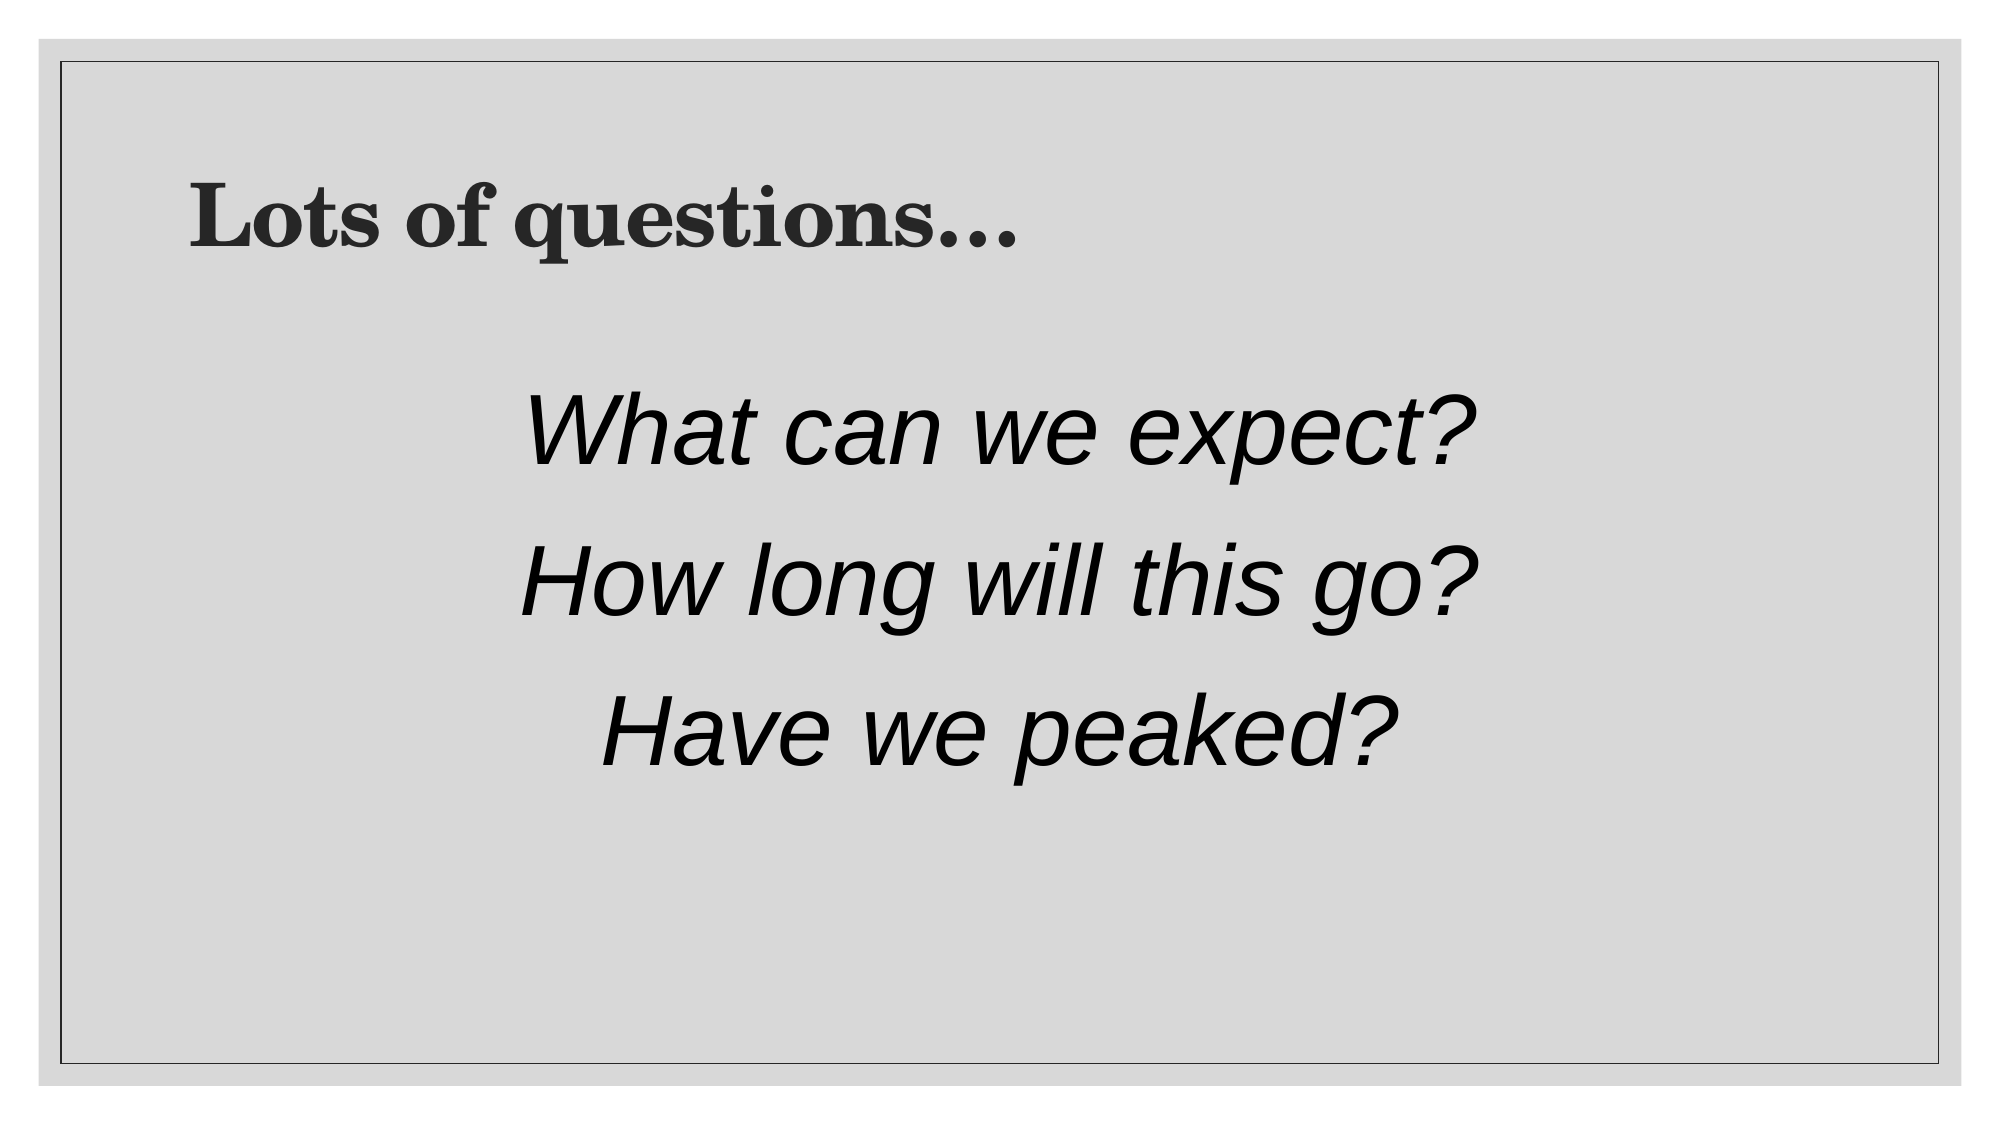

# Lots of questions…
What can we expect?
How long will this go?
Have we peaked?